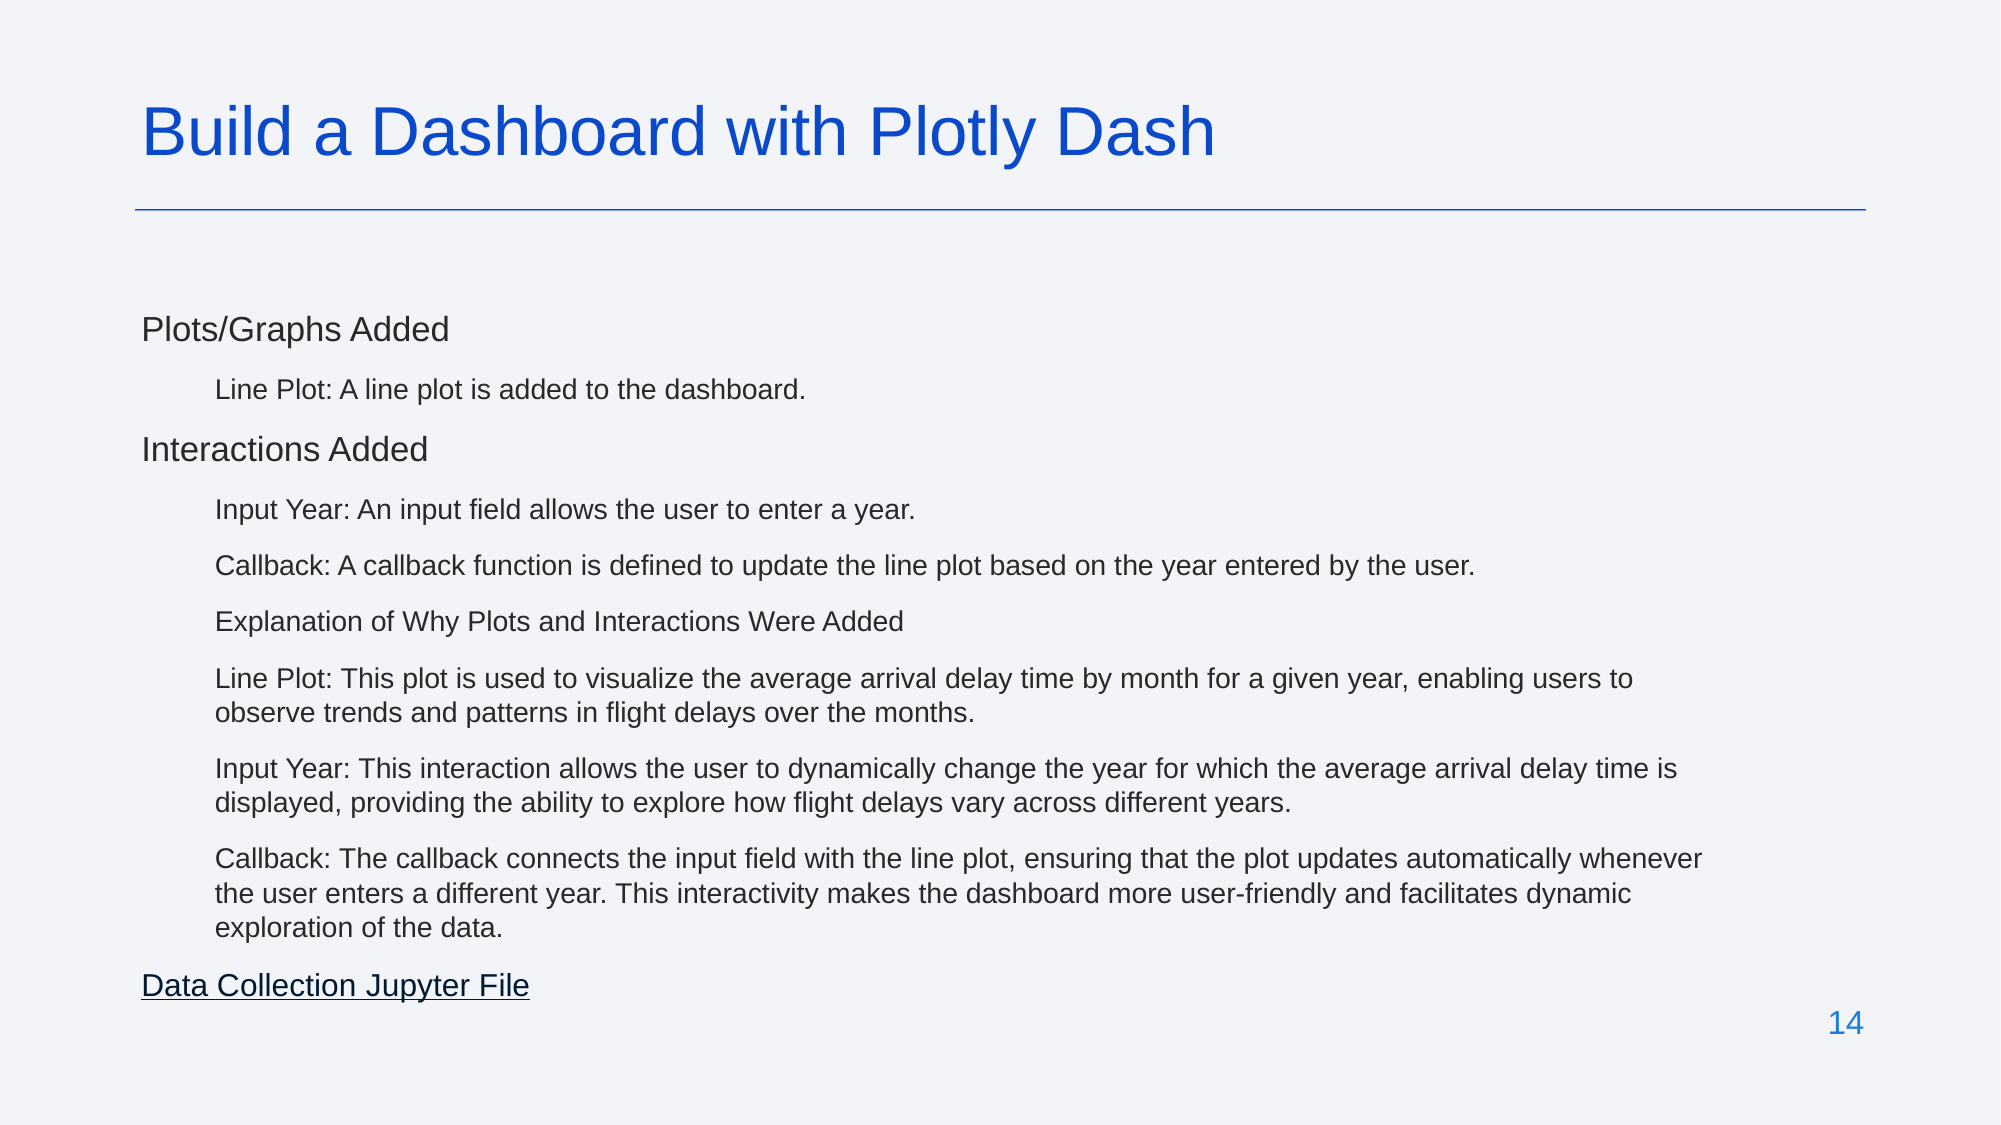

Build a Dashboard with Plotly Dash
Plots/Graphs Added
Line Plot: A line plot is added to the dashboard.
Interactions Added
Input Year: An input field allows the user to enter a year.
Callback: A callback function is defined to update the line plot based on the year entered by the user.
Explanation of Why Plots and Interactions Were Added
Line Plot: This plot is used to visualize the average arrival delay time by month for a given year, enabling users to observe trends and patterns in flight delays over the months.
Input Year: This interaction allows the user to dynamically change the year for which the average arrival delay time is displayed, providing the ability to explore how flight delays vary across different years.
Callback: The callback connects the input field with the line plot, ensuring that the plot updates automatically whenever the user enters a different year. This interactivity makes the dashboard more user-friendly and facilitates dynamic exploration of the data.
Data Collection Jupyter File

14